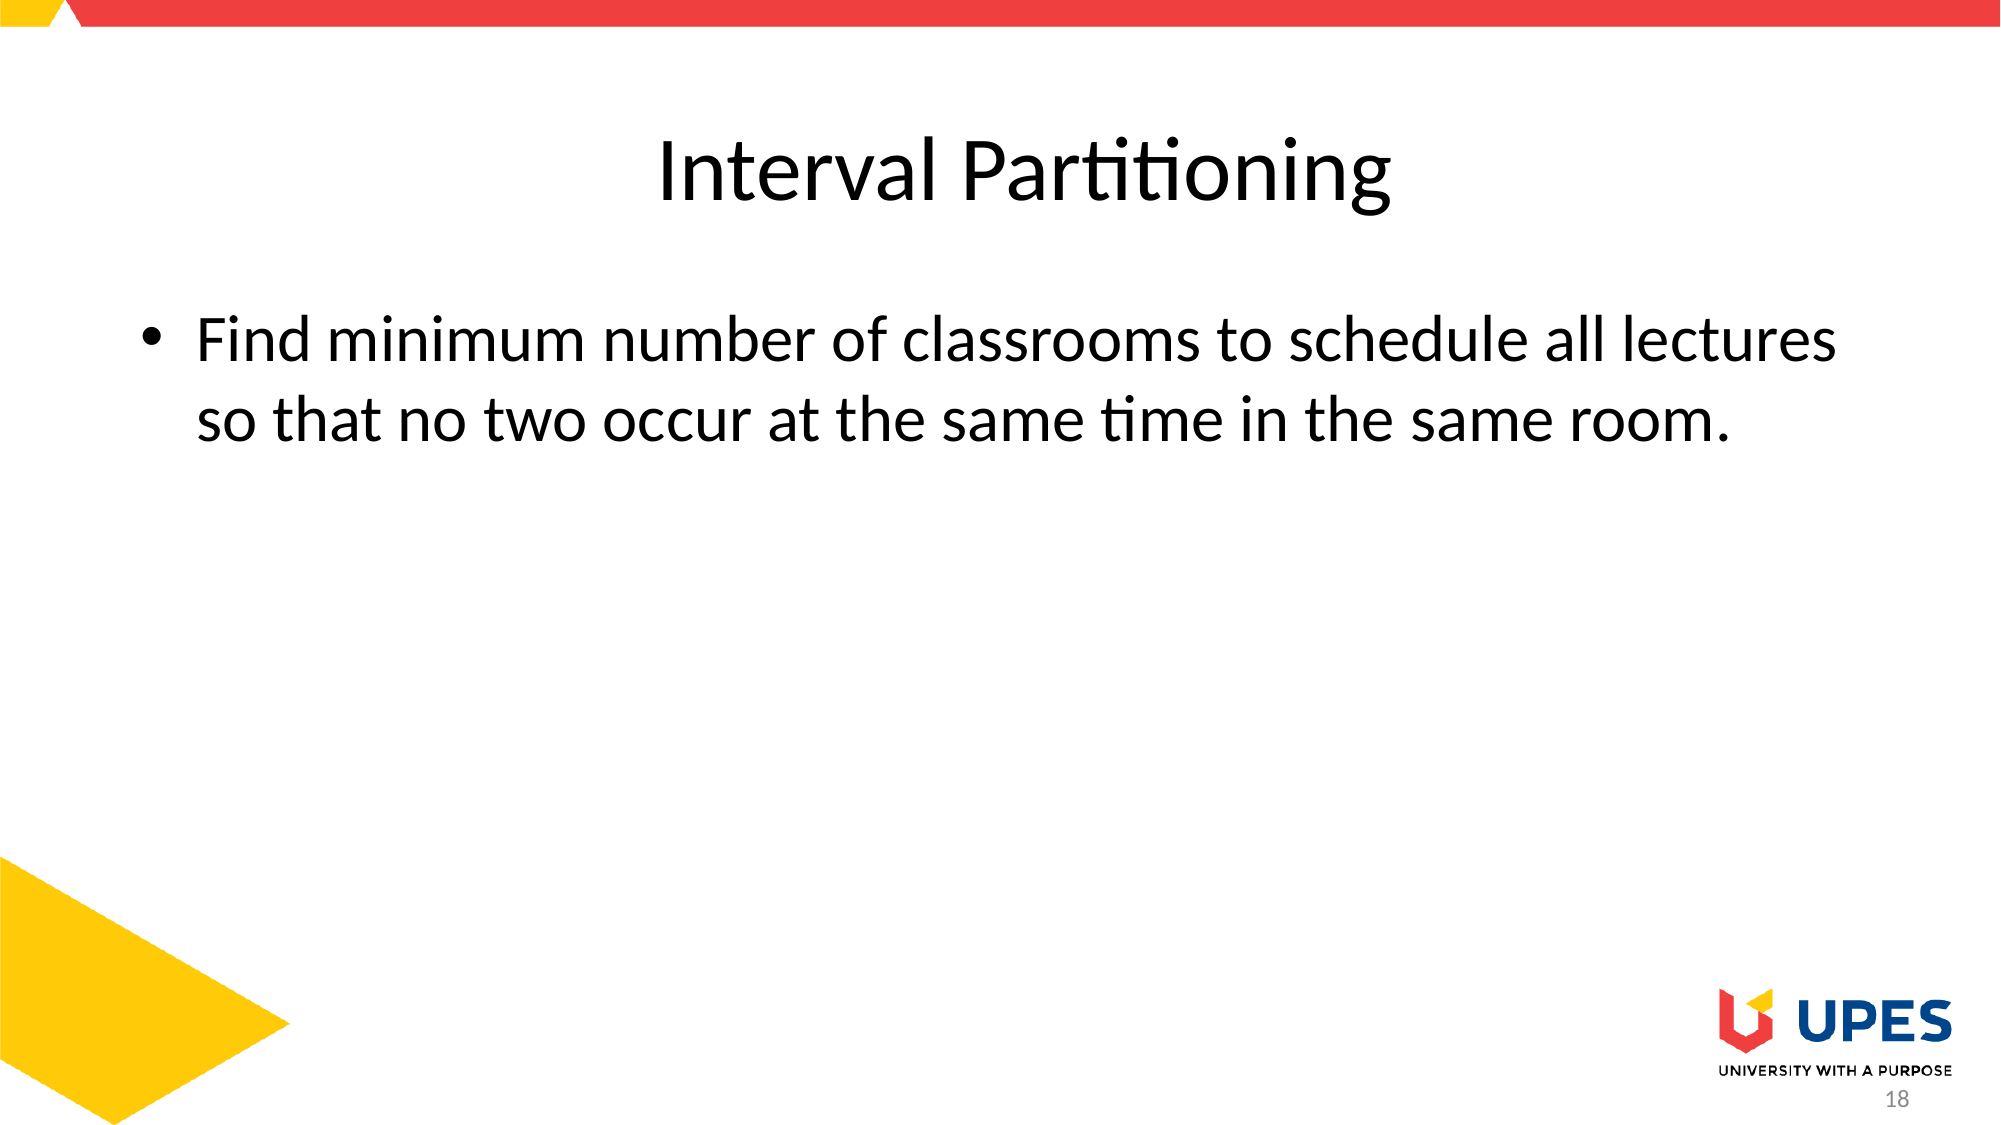

# Interval Partitioning
Find minimum number of classrooms to schedule all lectures so that no two occur at the same time in the same room.